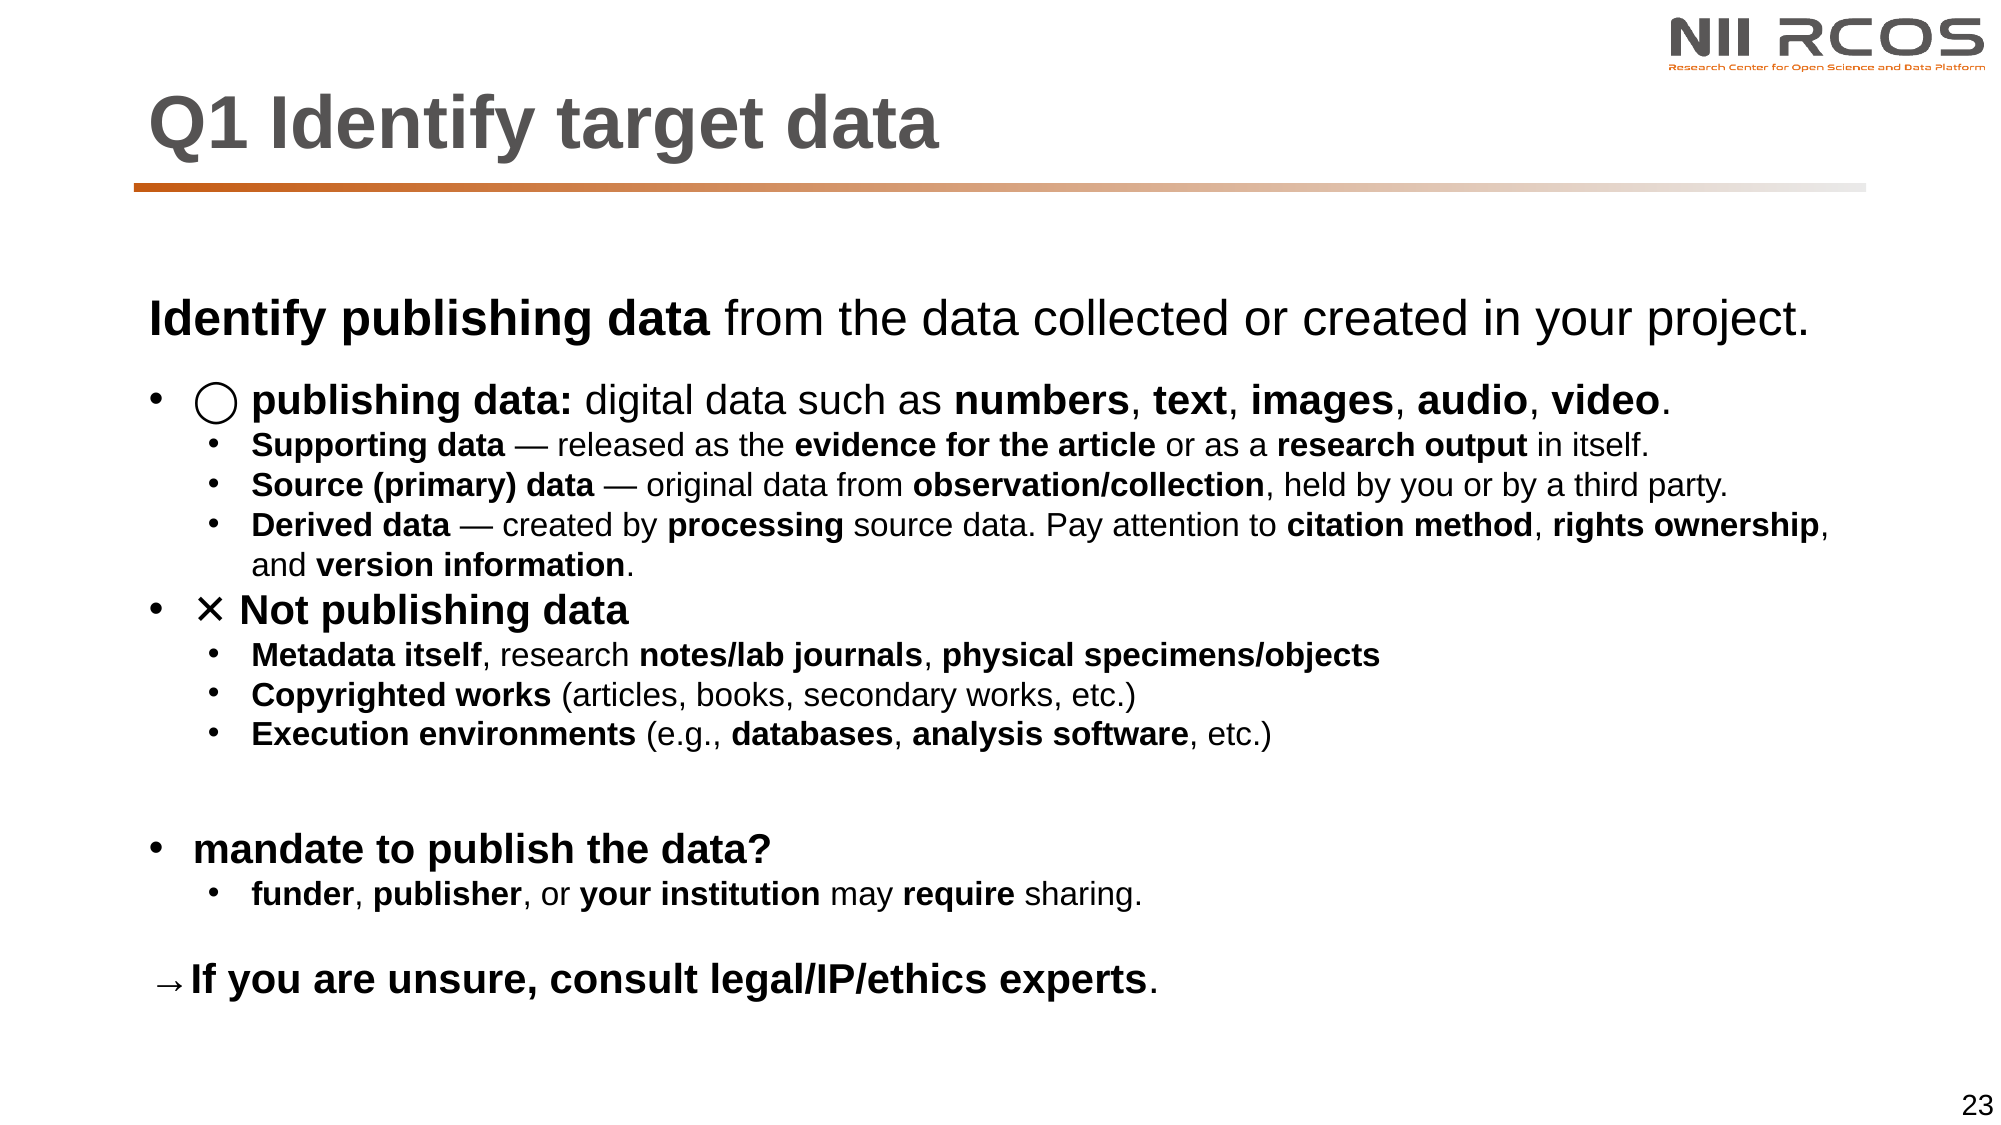

# Q1 Identify target data
Identify publishing data from the data collected or created in your project.

◯ publishing data: digital data such as numbers, text, images, audio, video.
Supporting data — released as the evidence for the article or as a research output in itself.
Source (primary) data — original data from observation/collection, held by you or by a third party.
Derived data — created by processing source data. Pay attention to citation method, rights ownership, and version information.
✕ Not publishing data
Metadata itself, research notes/lab journals, physical specimens/objects
Copyrighted works (articles, books, secondary works, etc.)
Execution environments (e.g., databases, analysis software, etc.)

mandate to publish the data?
funder, publisher, or your institution may require sharing.

→If you are unsure, consult legal/IP/ethics experts.
23